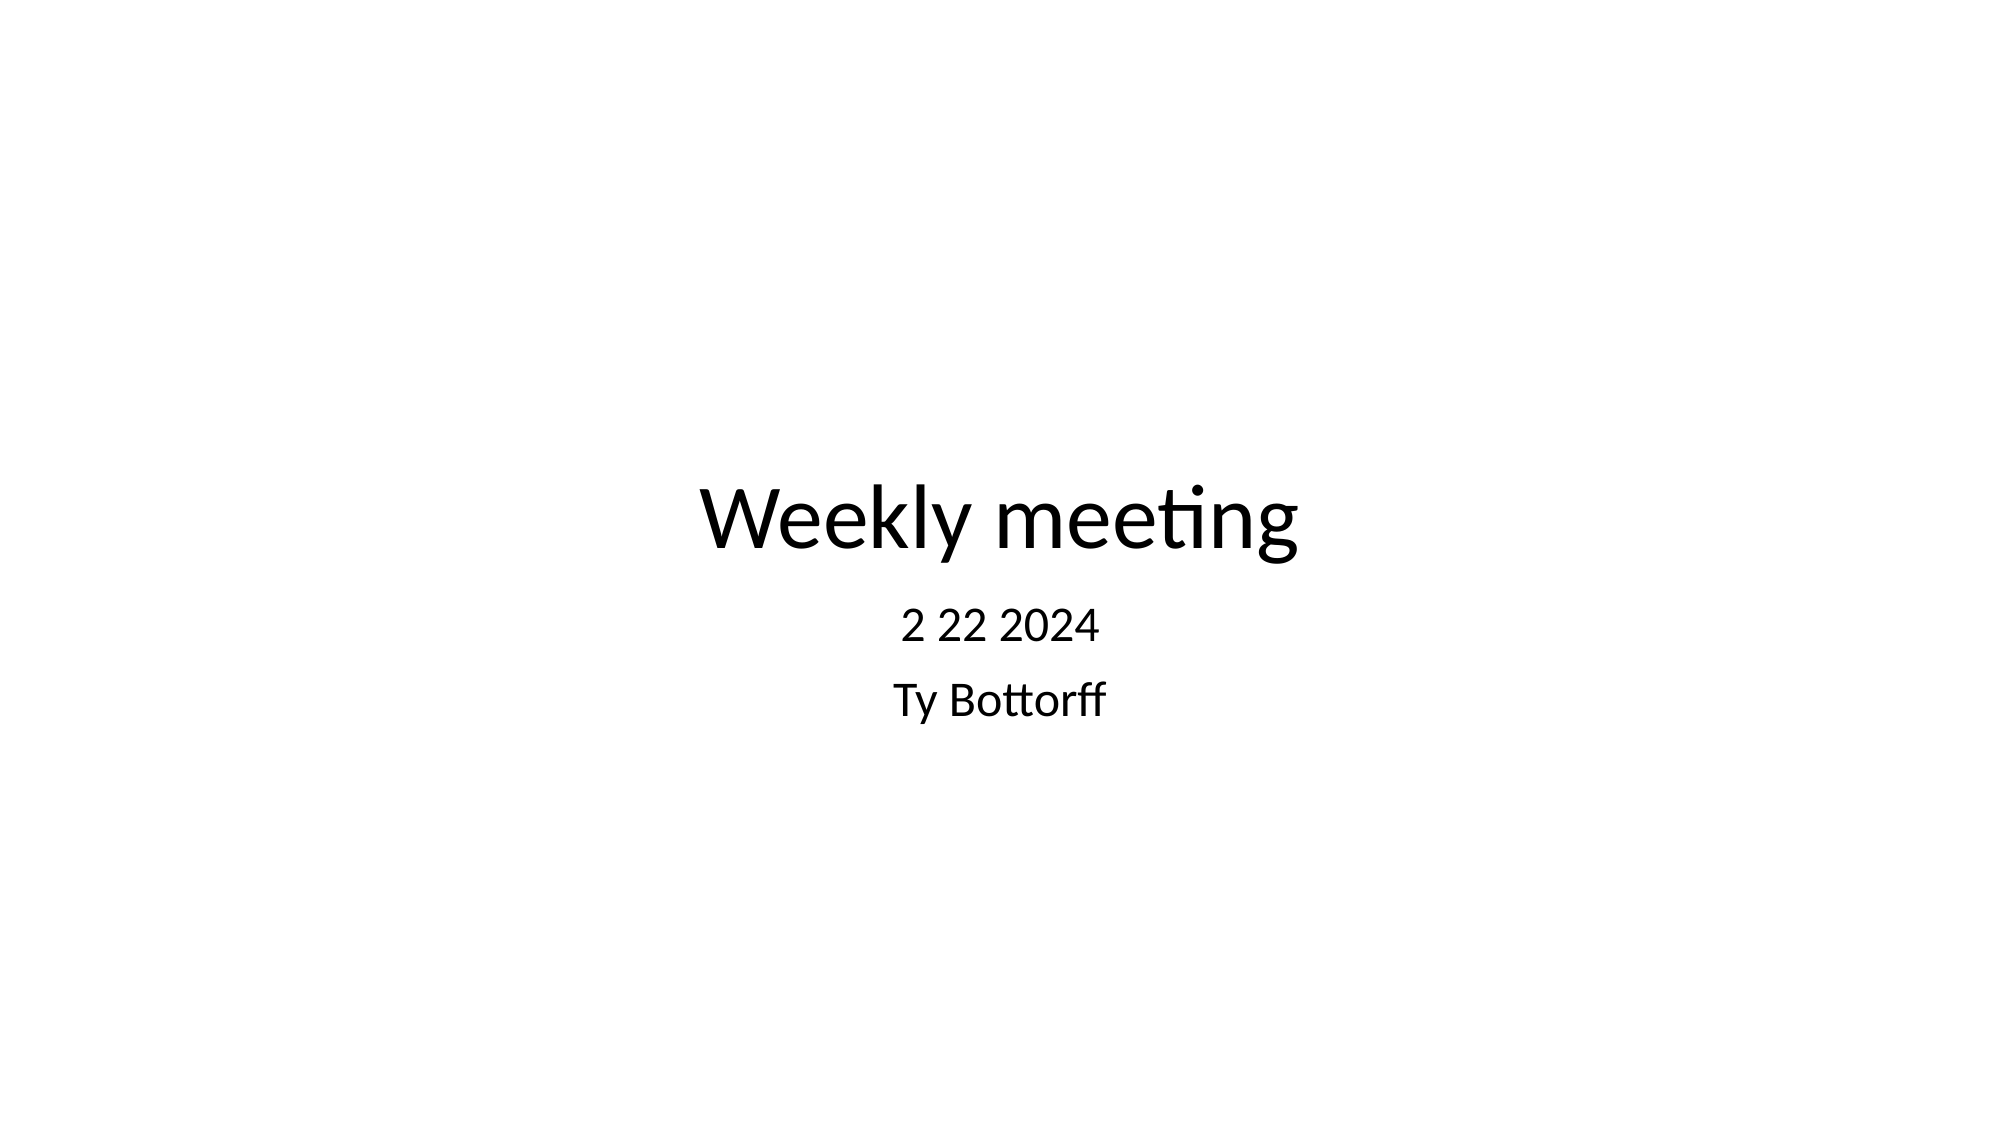

# Weekly meeting
2 22 2024
Ty Bottorff